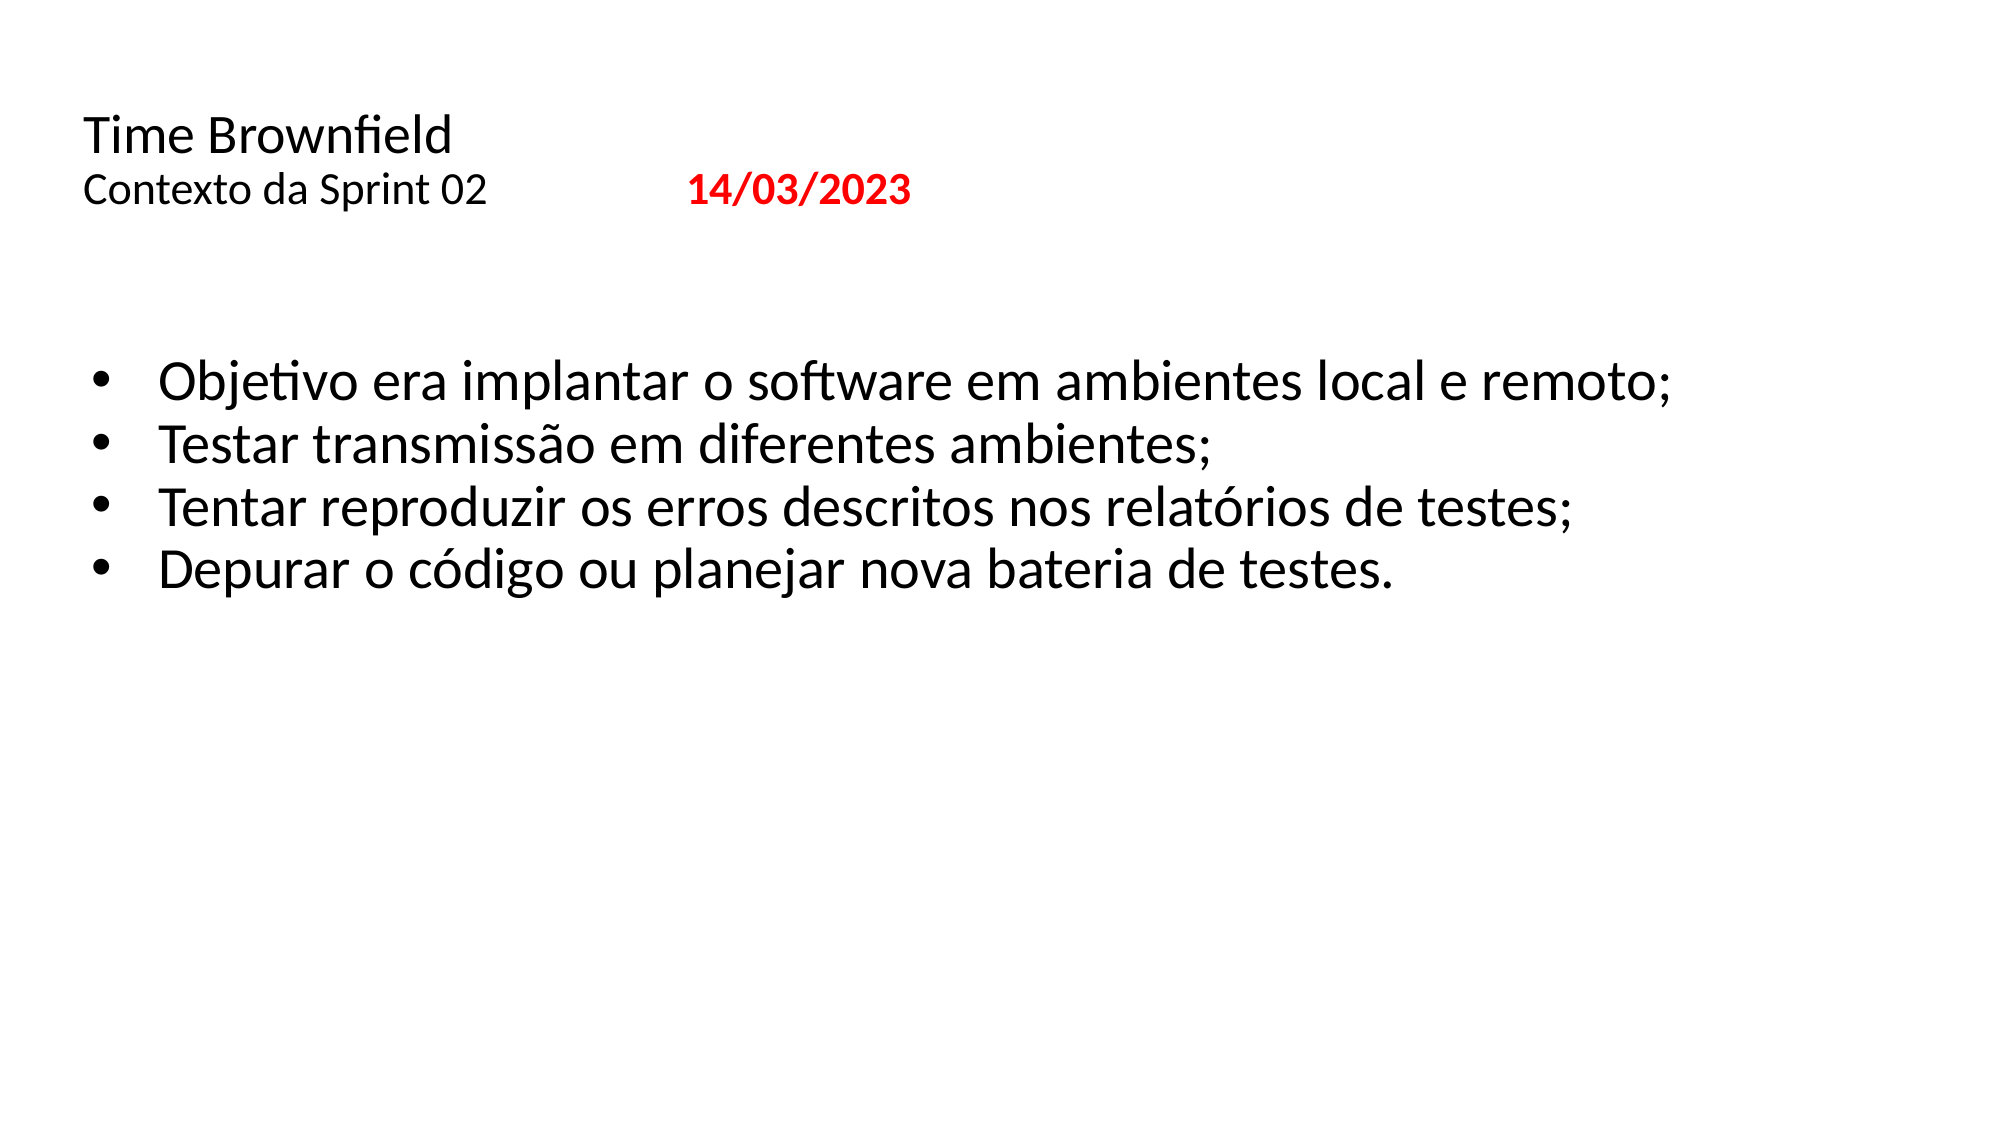

# Time Brownfield Contexto da Sprint 02 						14/03/2023

Objetivo era implantar o software em ambientes local e remoto;
Testar transmissão em diferentes ambientes;
Tentar reproduzir os erros descritos nos relatórios de testes;
Depurar o código ou planejar nova bateria de testes.